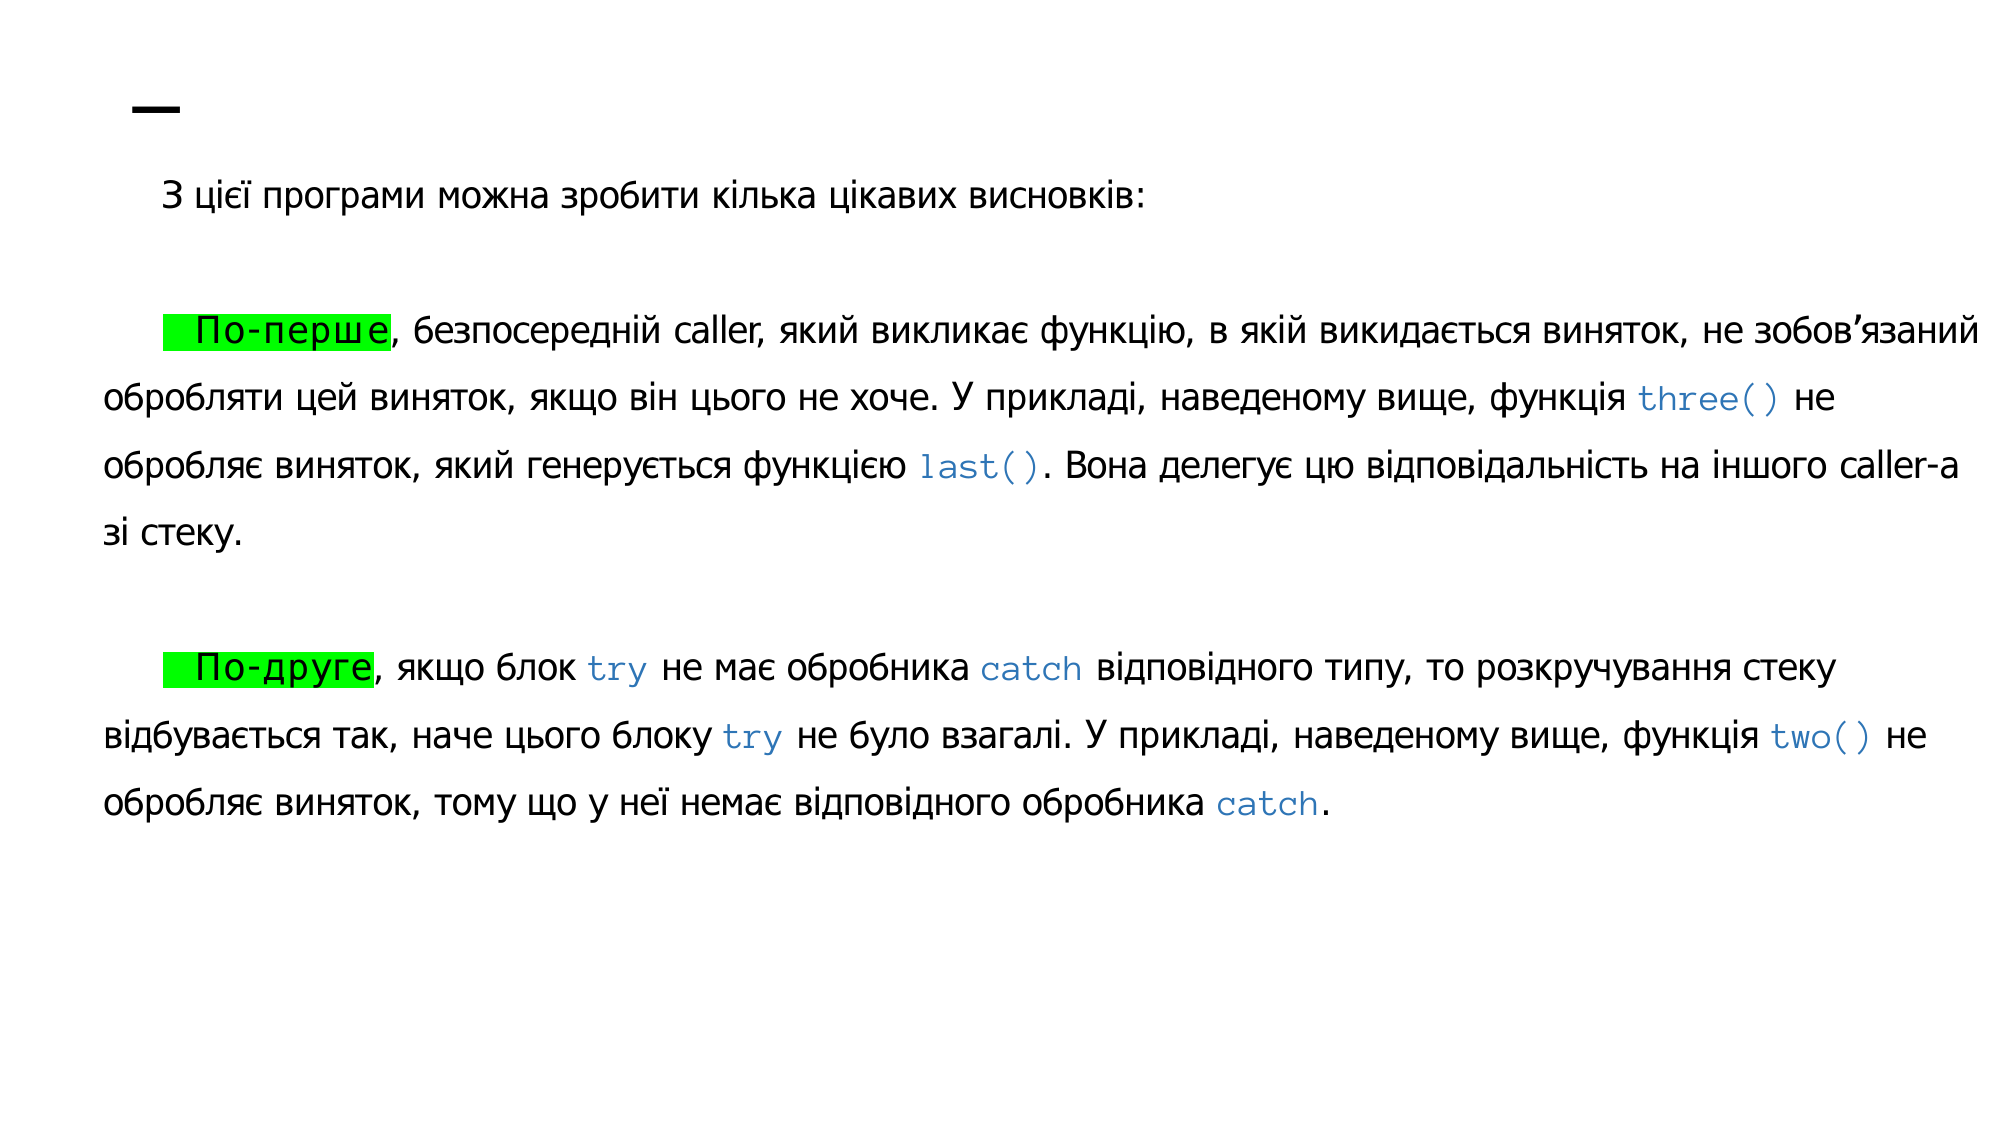

# _
З цієї програми можна зробити кілька цікавих висновків:

   По-перше, безпосередній caller, який викликає функцію, в якій викидається виняток, не зобов’язаний обробляти цей виняток, якщо він цього не хоче. У прикладі, наведеному вище, функція three() не обробляє виняток, який генерується функцією last(). Вона делегує цю відповідальність на іншого caller-а зі стеку.

   По-друге, якщо блок try не має обробника catch відповідного типу, то розкручування стеку відбувається так, наче цього блоку try не було взагалі. У прикладі, наведеному вище, функція two() не обробляє виняток, тому що у неї немає відповідного обробника catch.